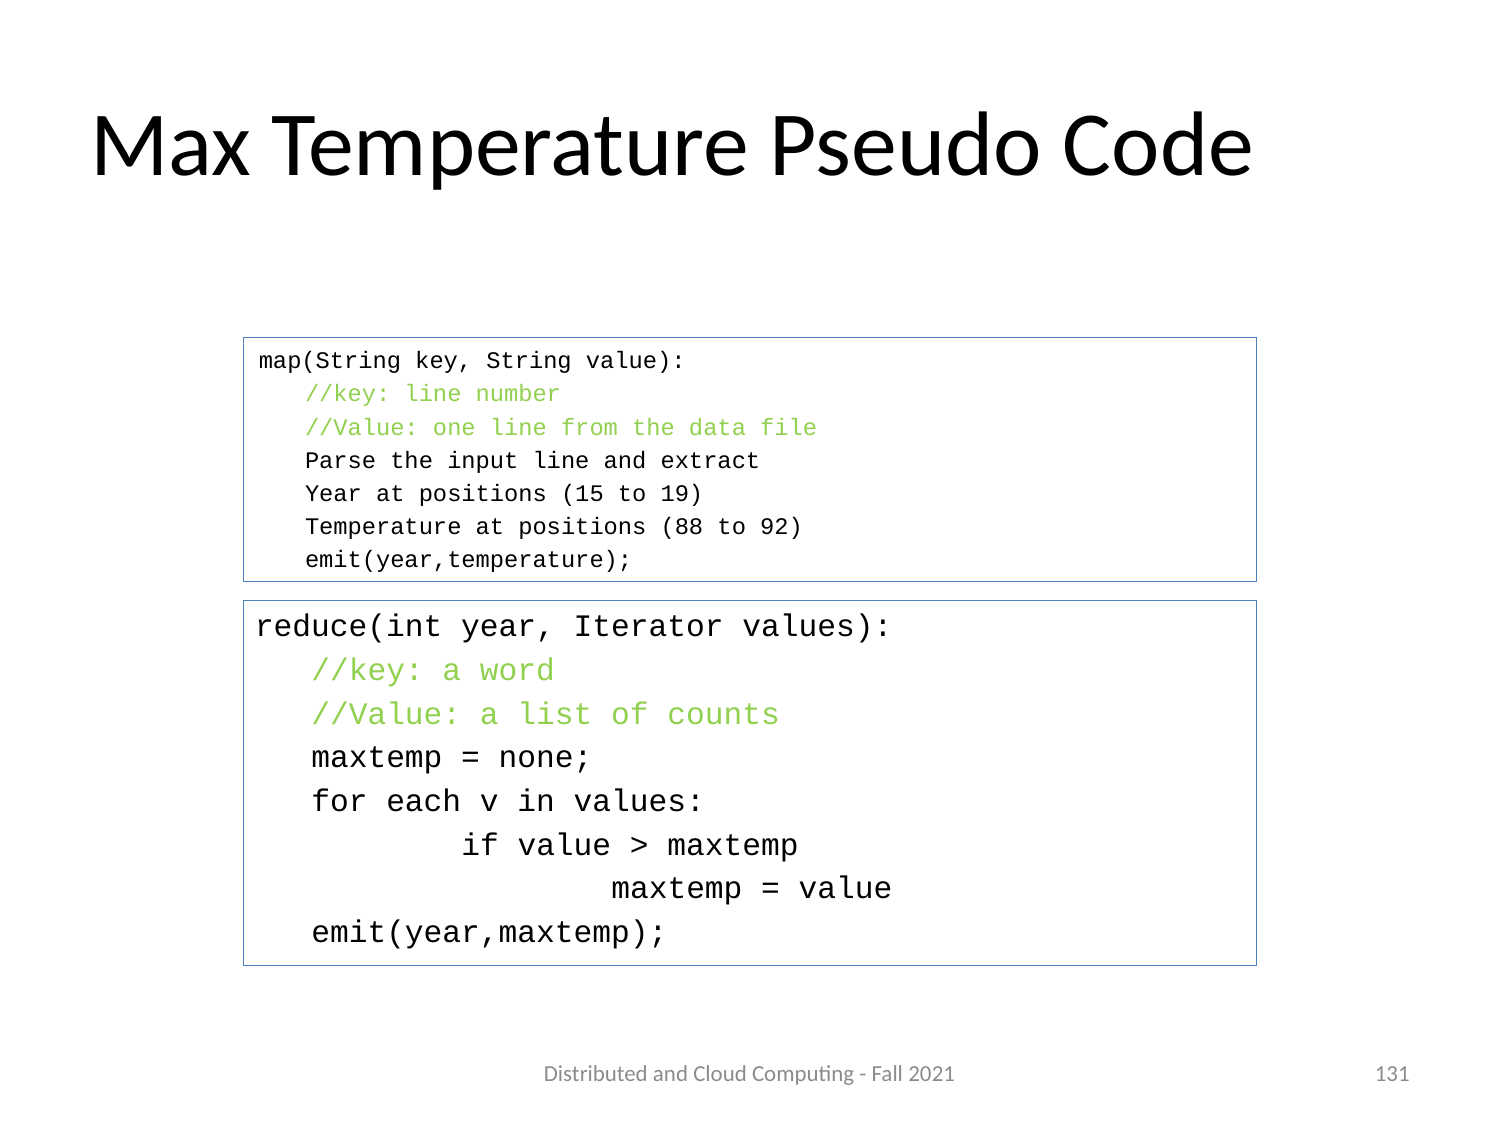

# Max Temperature Pseudo Code
map(String key, String value):
//key: line number
//Value: one line from the data file
Parse the input line and extract
Year at positions (15 to 19)
Temperature at positions (88 to 92)
emit(year,temperature);
reduce(int year, Iterator values):
//key: a word
//Value: a list of counts
maxtemp = none;
for each v in values:
	if value > maxtemp
		maxtemp = value
emit(year,maxtemp);
Distributed and Cloud Computing - Fall 2021
131